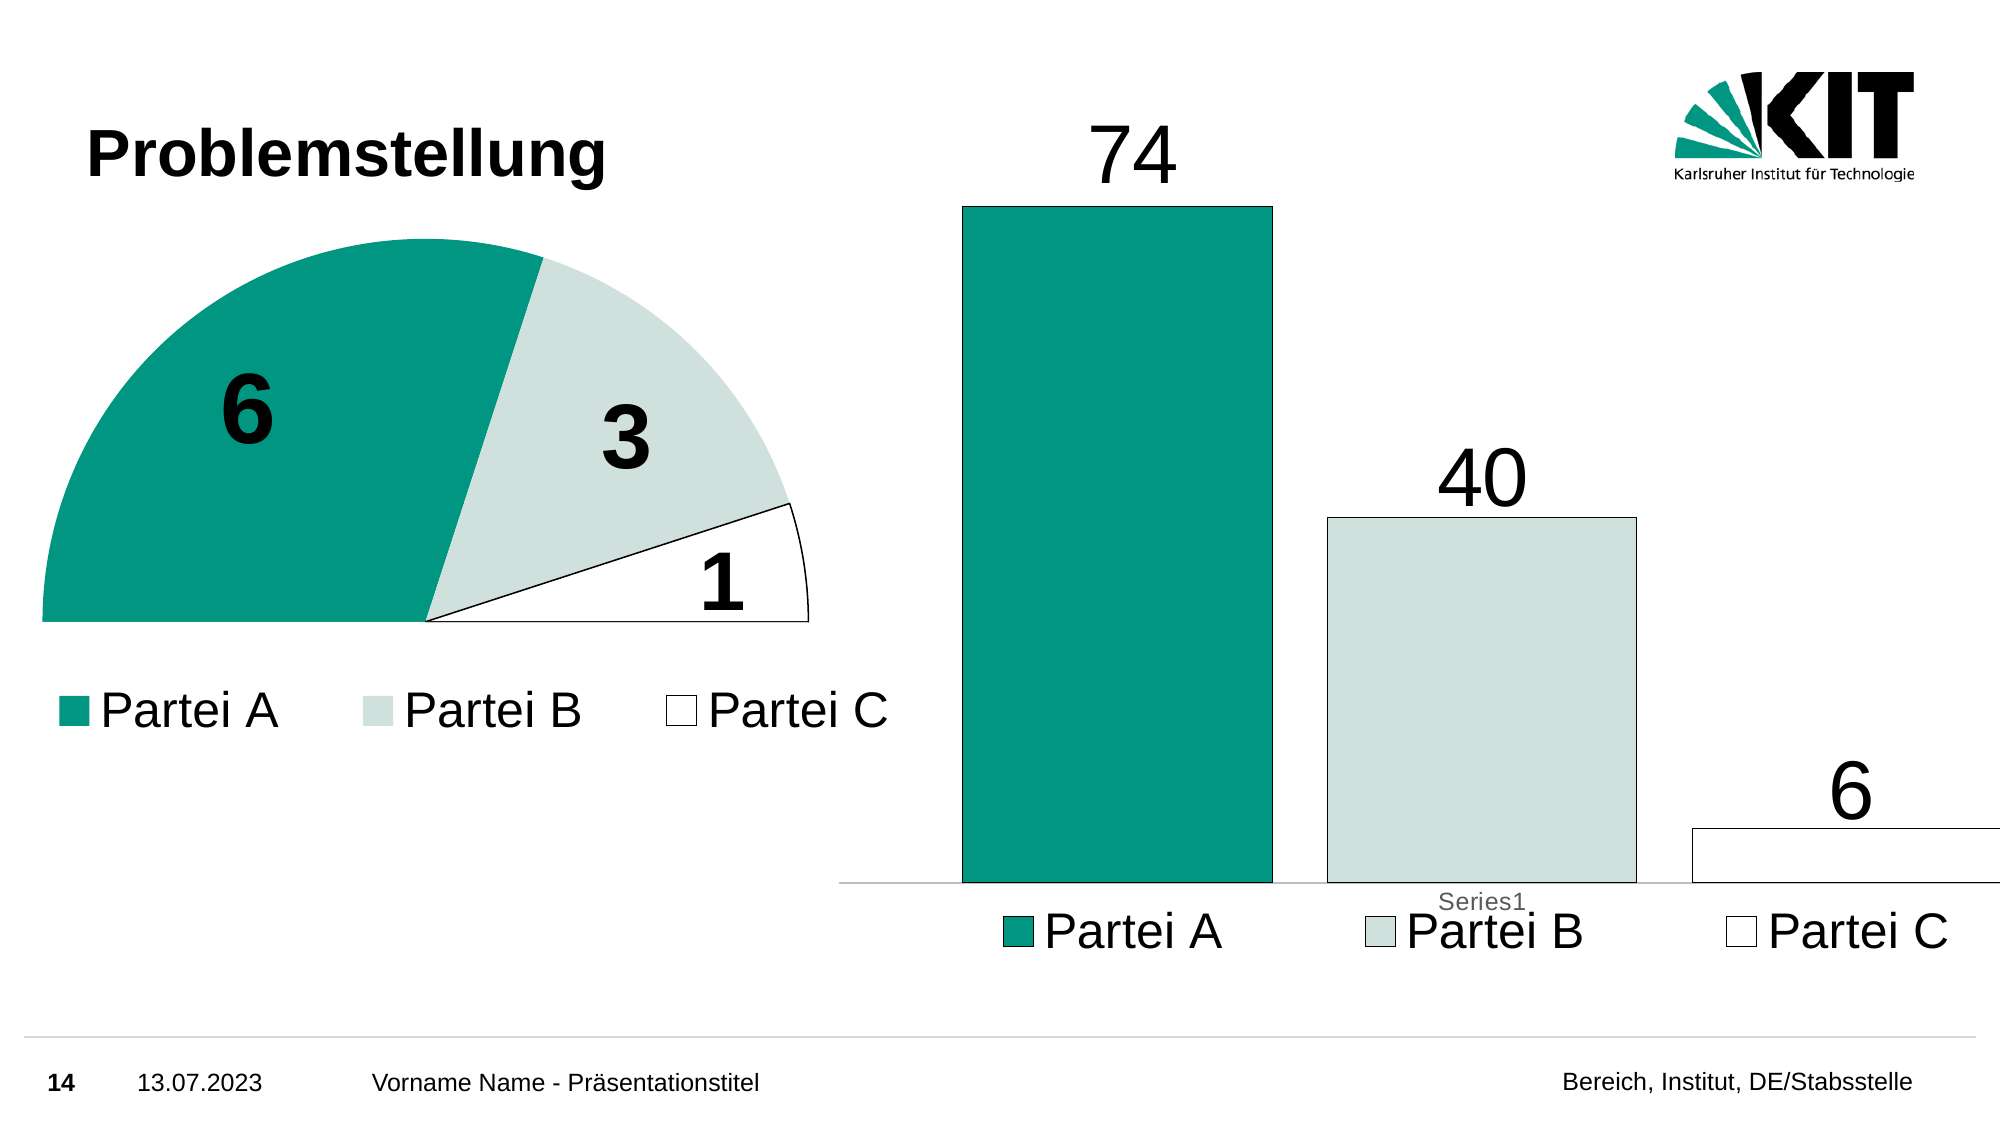

# Problemstellung

### Chart

| Category | Partei A | Partei B | Partei C |
|---|---|---|---|
|  | 74.0 | 40.0 | 6.0 |

### Chart

| Category | 6 |
|---|---|
| Partei A | 6.0 |
| Partei B | 3.0 |
| Partei C | 1.0 |
6
3
1
14
13.07.2023